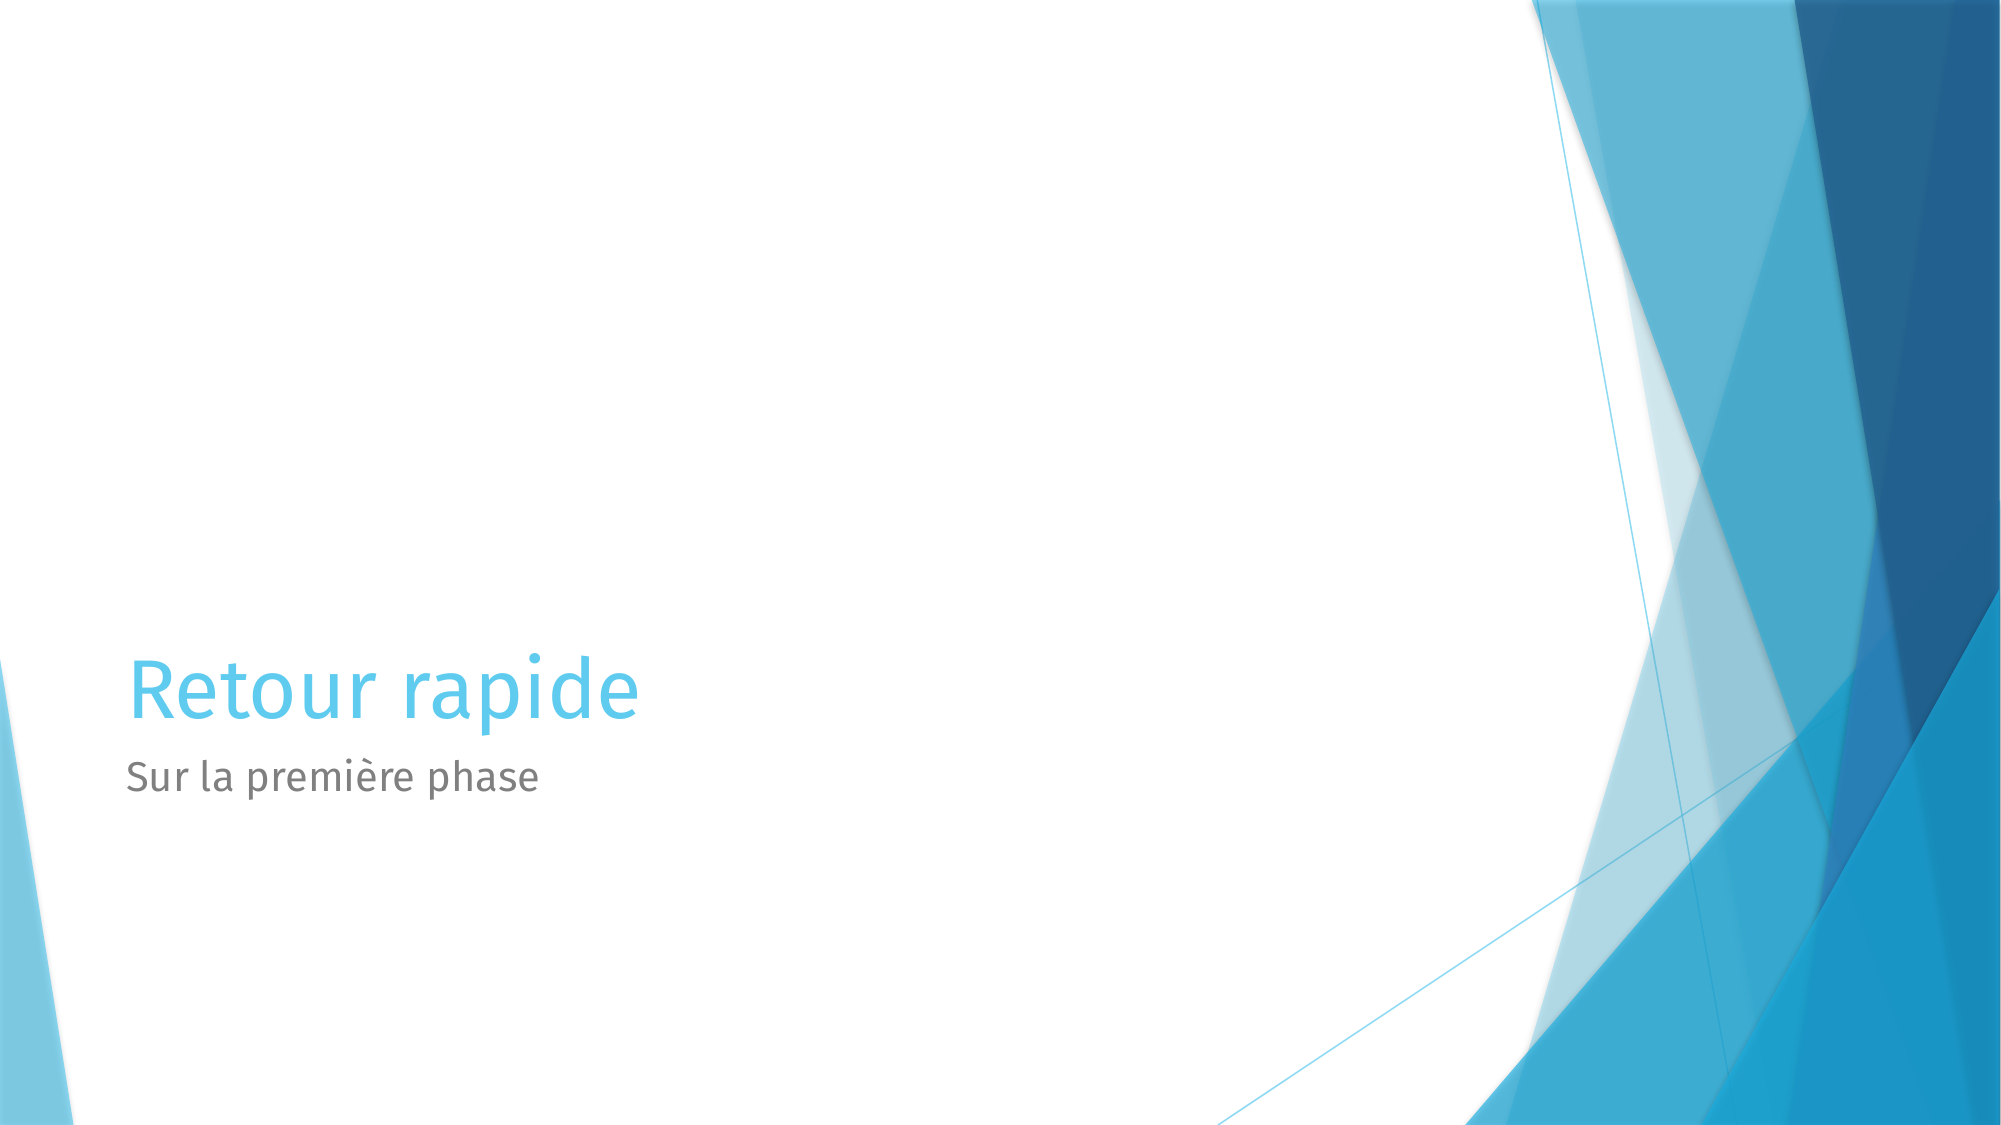

# Retour rapide
Sur la première phase